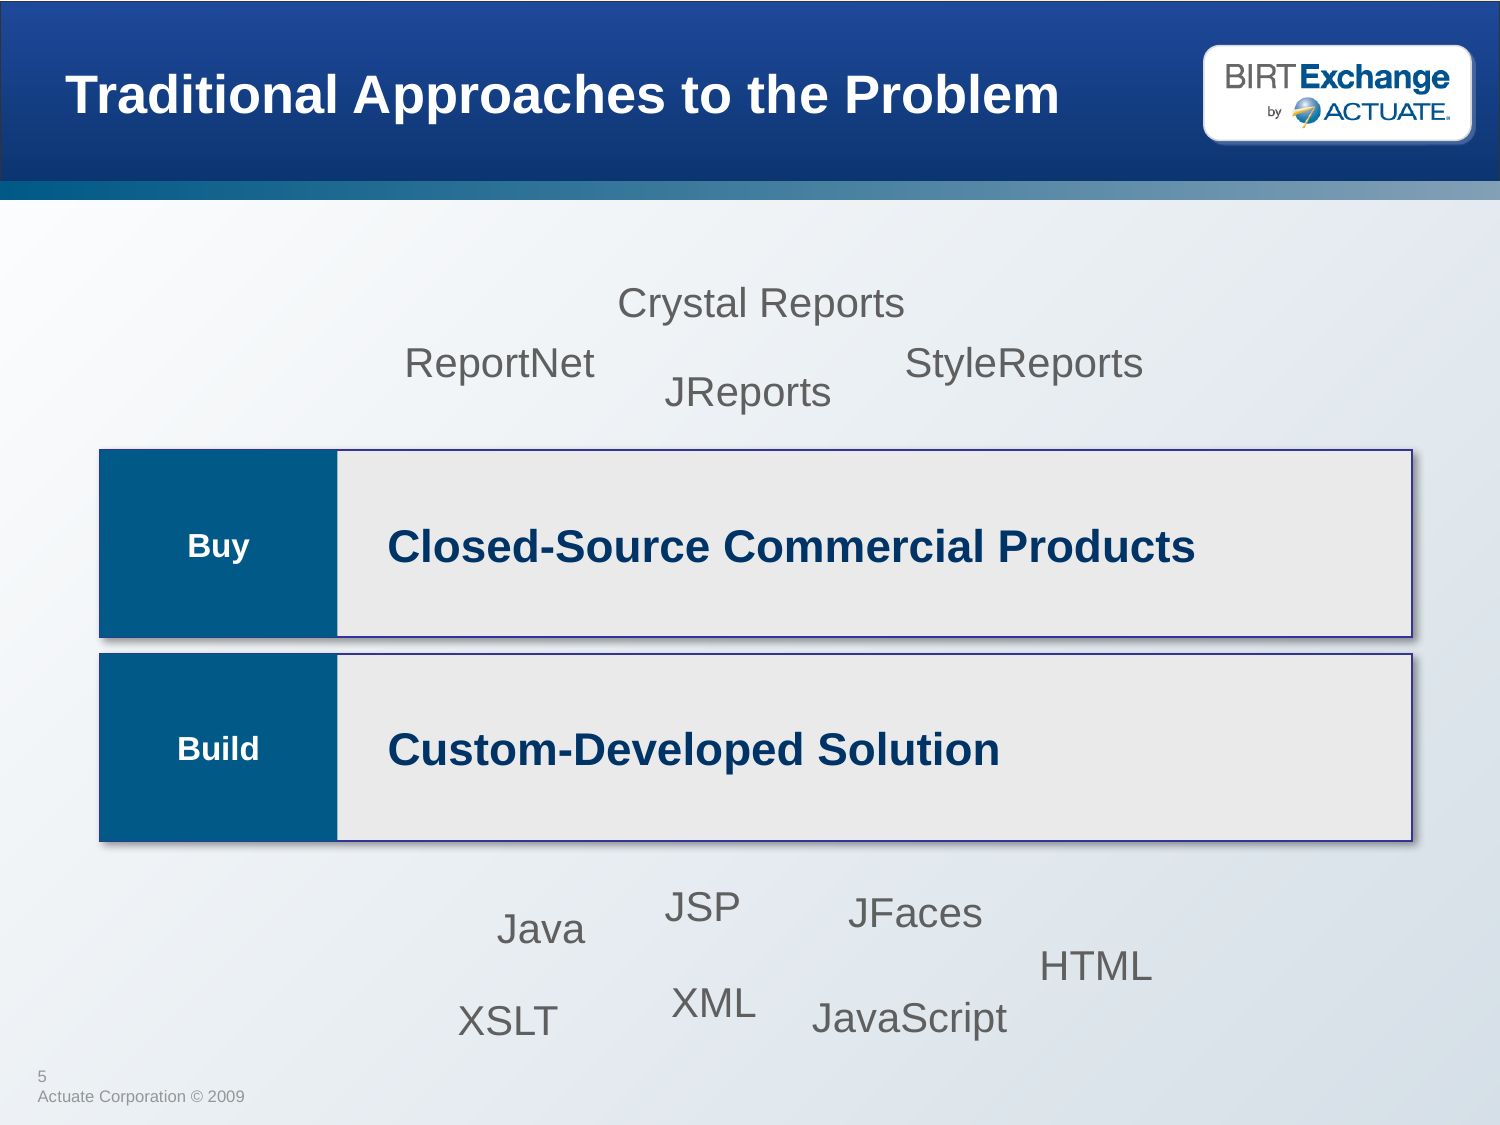

# Traditional Approaches to the Problem
Crystal Reports
ReportNet
StyleReports
JReports
	 Closed-Source Commercial Products
Buy
	 Custom-Developed Solution
Build
JSP
JFaces
Java
HTML
XML
JavaScript
XSLT